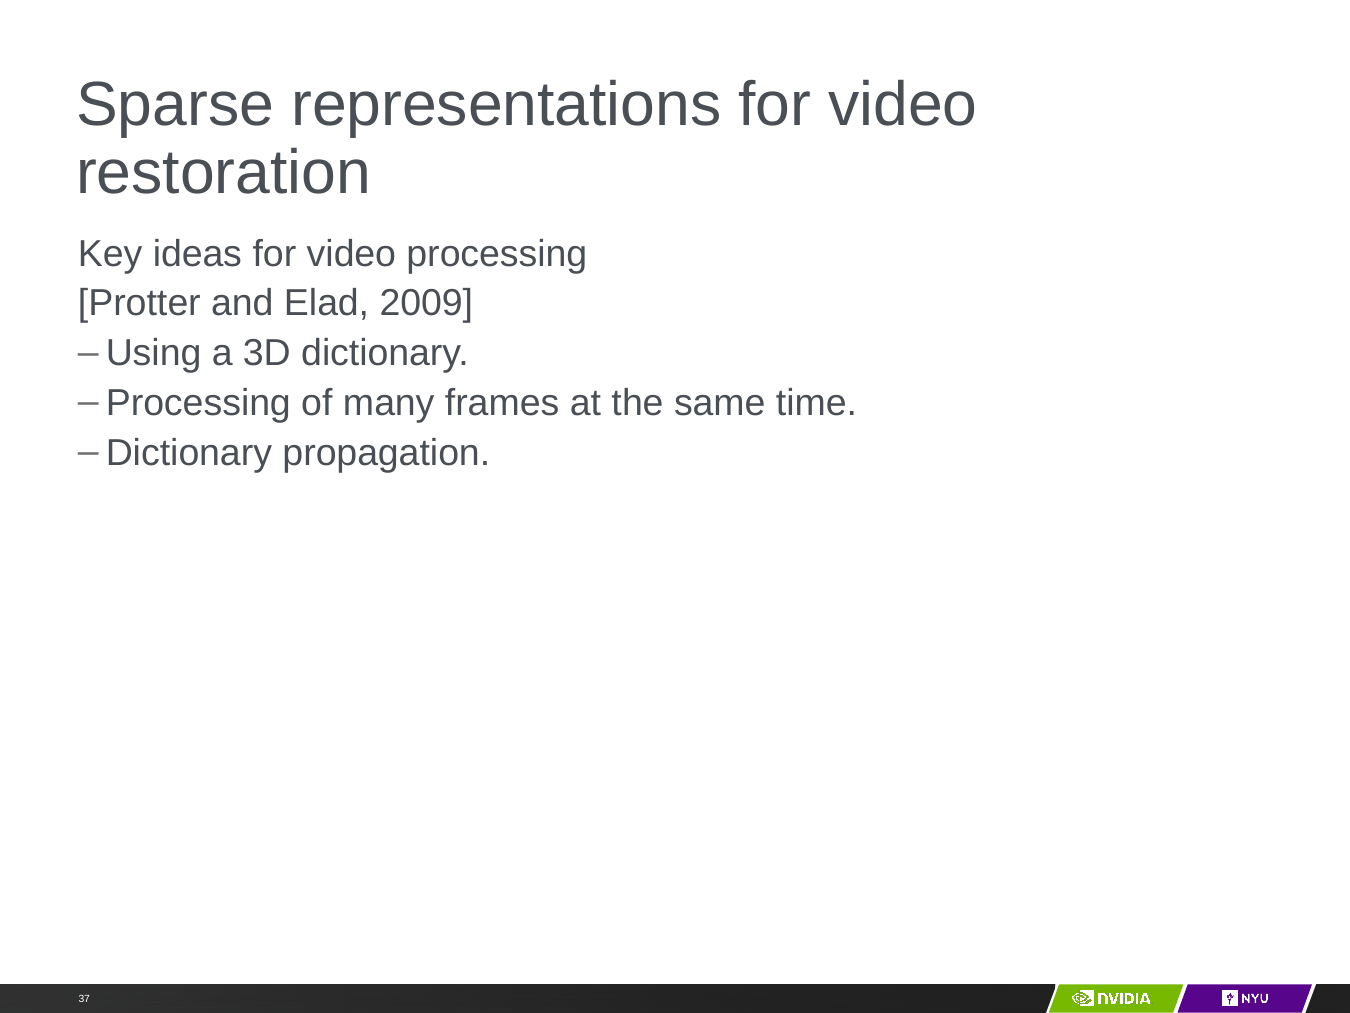

# Sparse representations for video restoration
Key ideas for video processing
[Protter and Elad, 2009]
Using a 3D dictionary.
Processing of many frames at the same time.
Dictionary propagation.